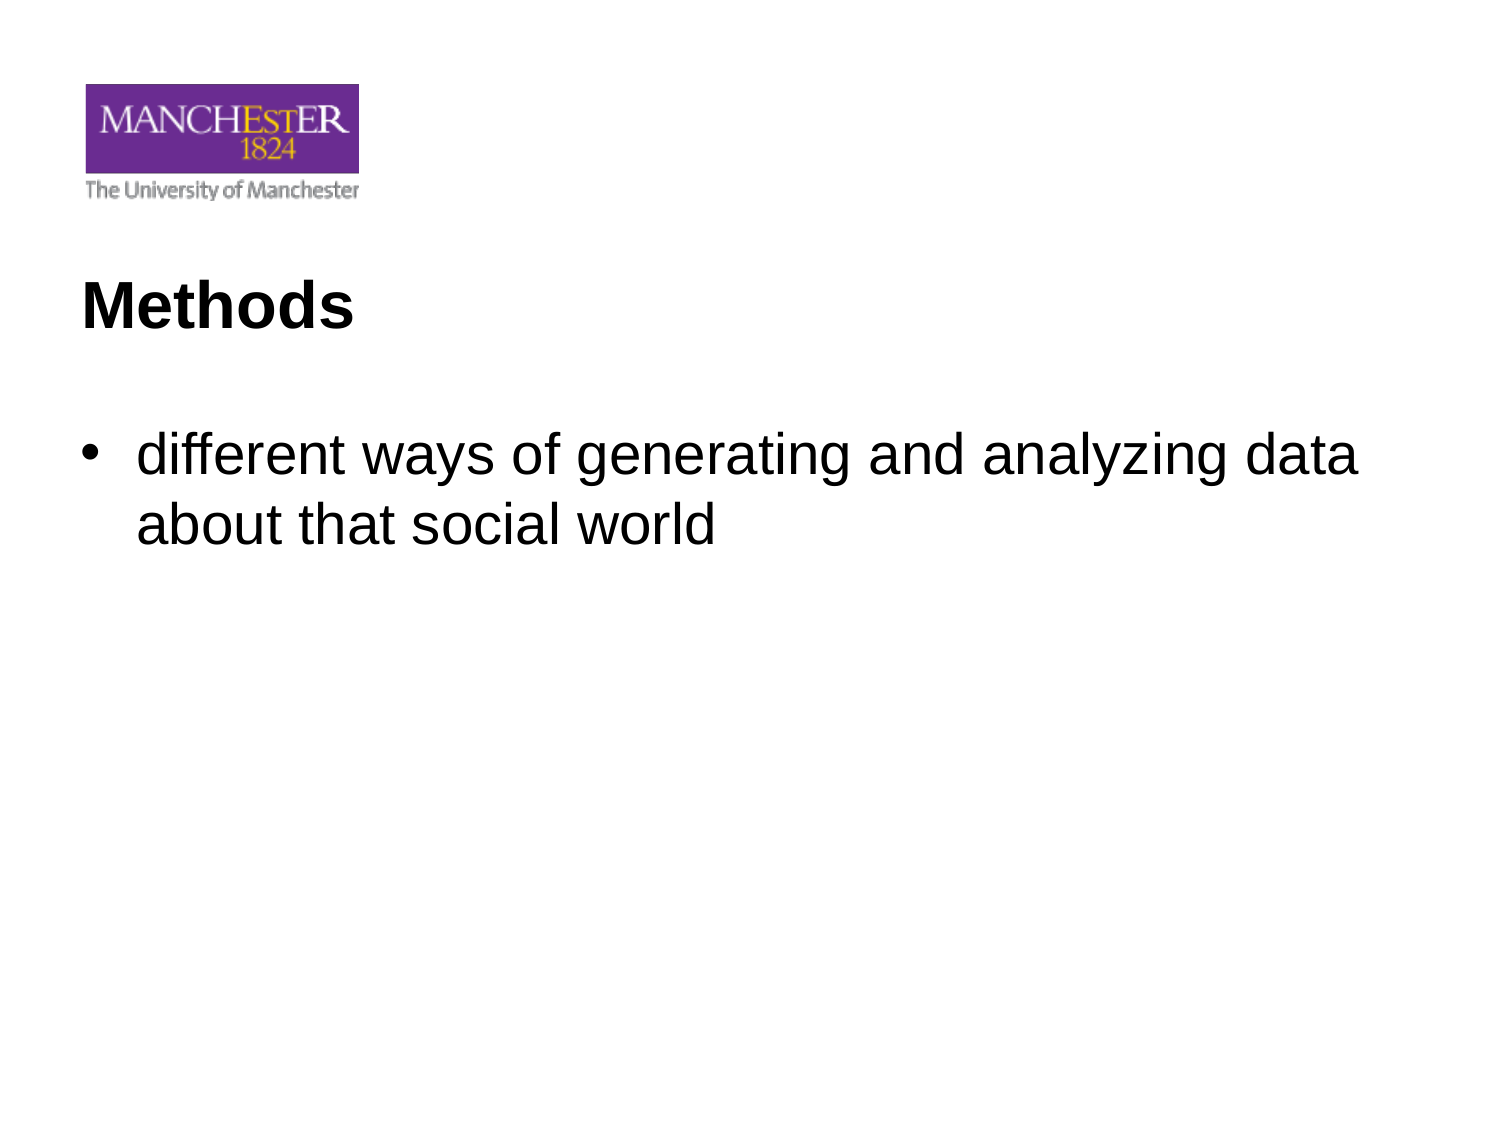

# Methods
different ways of generating and analyzing data about that social world